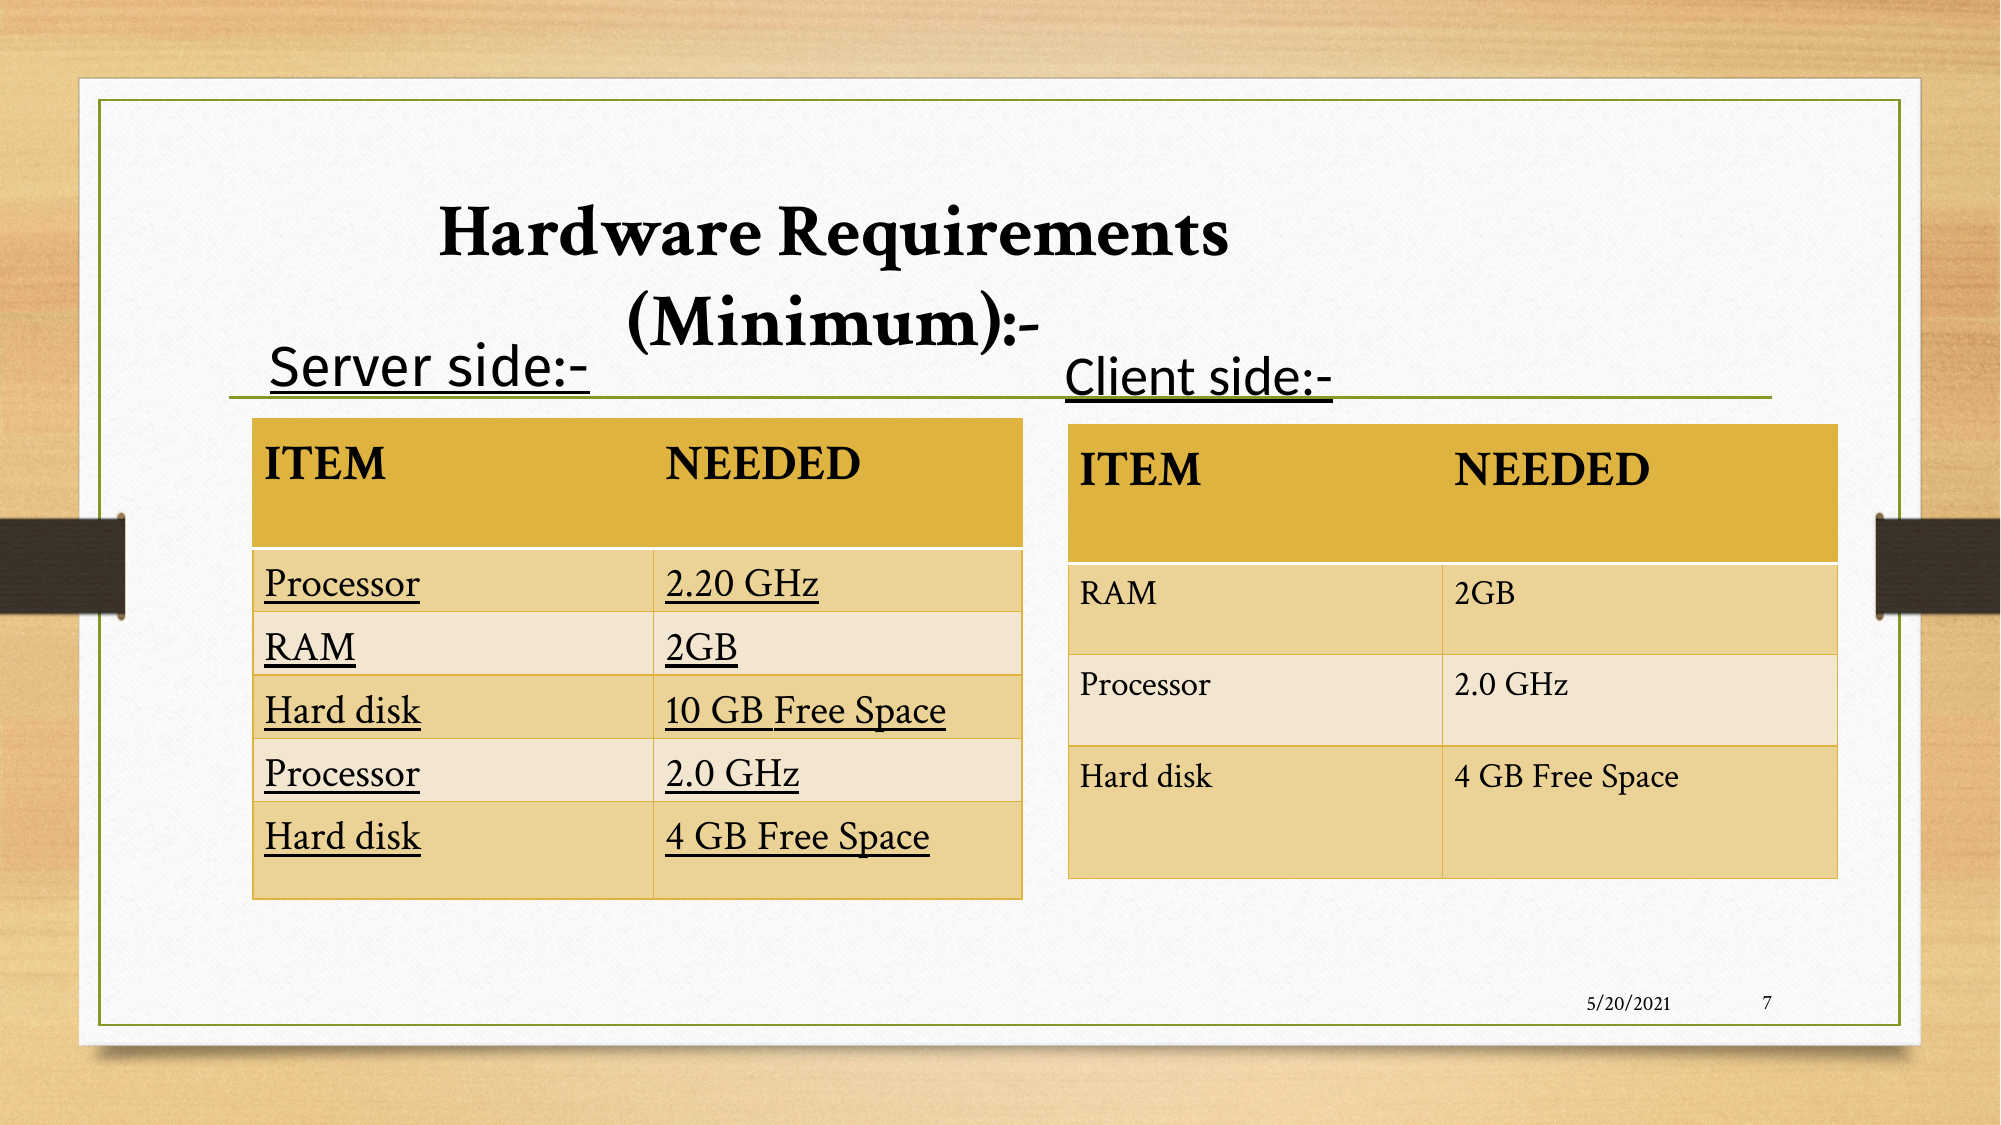

# Hardware Requirements (Minimum):-
Server side:-
Client side:-
| ITEM | NEEDED |
| --- | --- |
| Processor | 2.20 GHz |
| RAM | 2GB |
| Hard disk | 10 GB Free Space |
| Processor | 2.0 GHz |
| Hard disk | 4 GB Free Space |
| ITEM | NEEDED |
| --- | --- |
| RAM | 2GB |
| Processor | 2.0 GHz |
| Hard disk | 4 GB Free Space |
5/20/2021
7